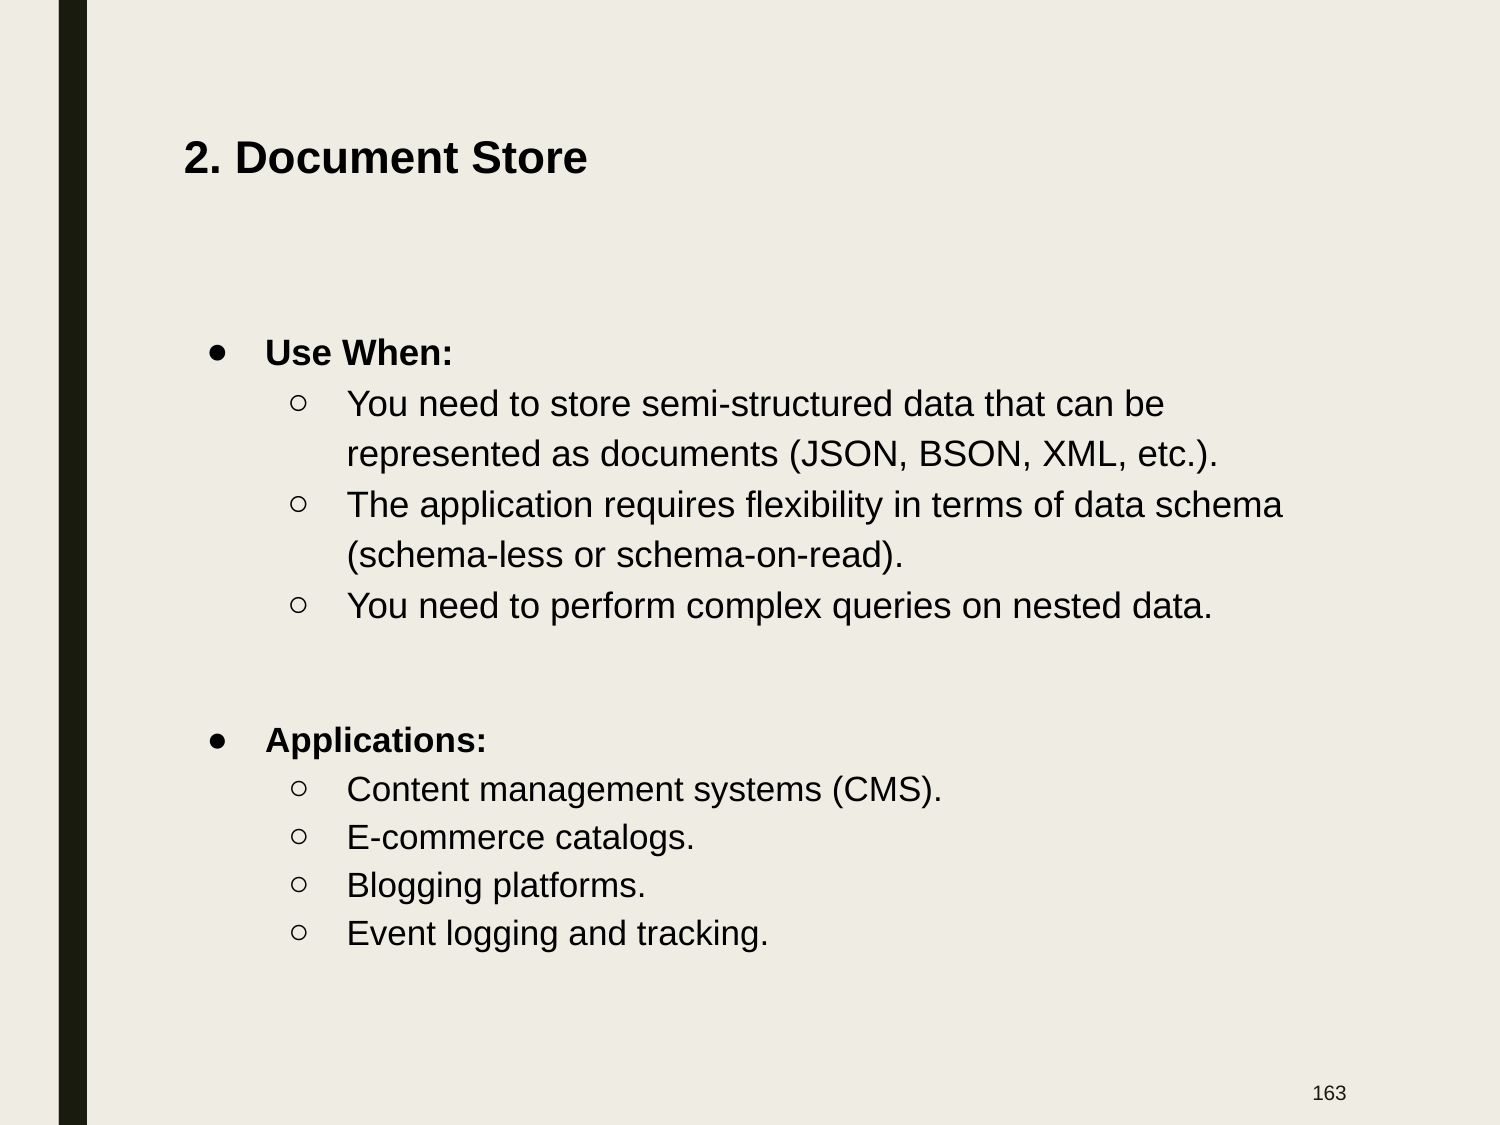

# 2. Document Store

Use When:
You need to store semi-structured data that can be represented as documents (JSON, BSON, XML, etc.).
The application requires flexibility in terms of data schema (schema-less or schema-on-read).
You need to perform complex queries on nested data.

Applications:
Content management systems (CMS).
E-commerce catalogs.
Blogging platforms.
Event logging and tracking.

163